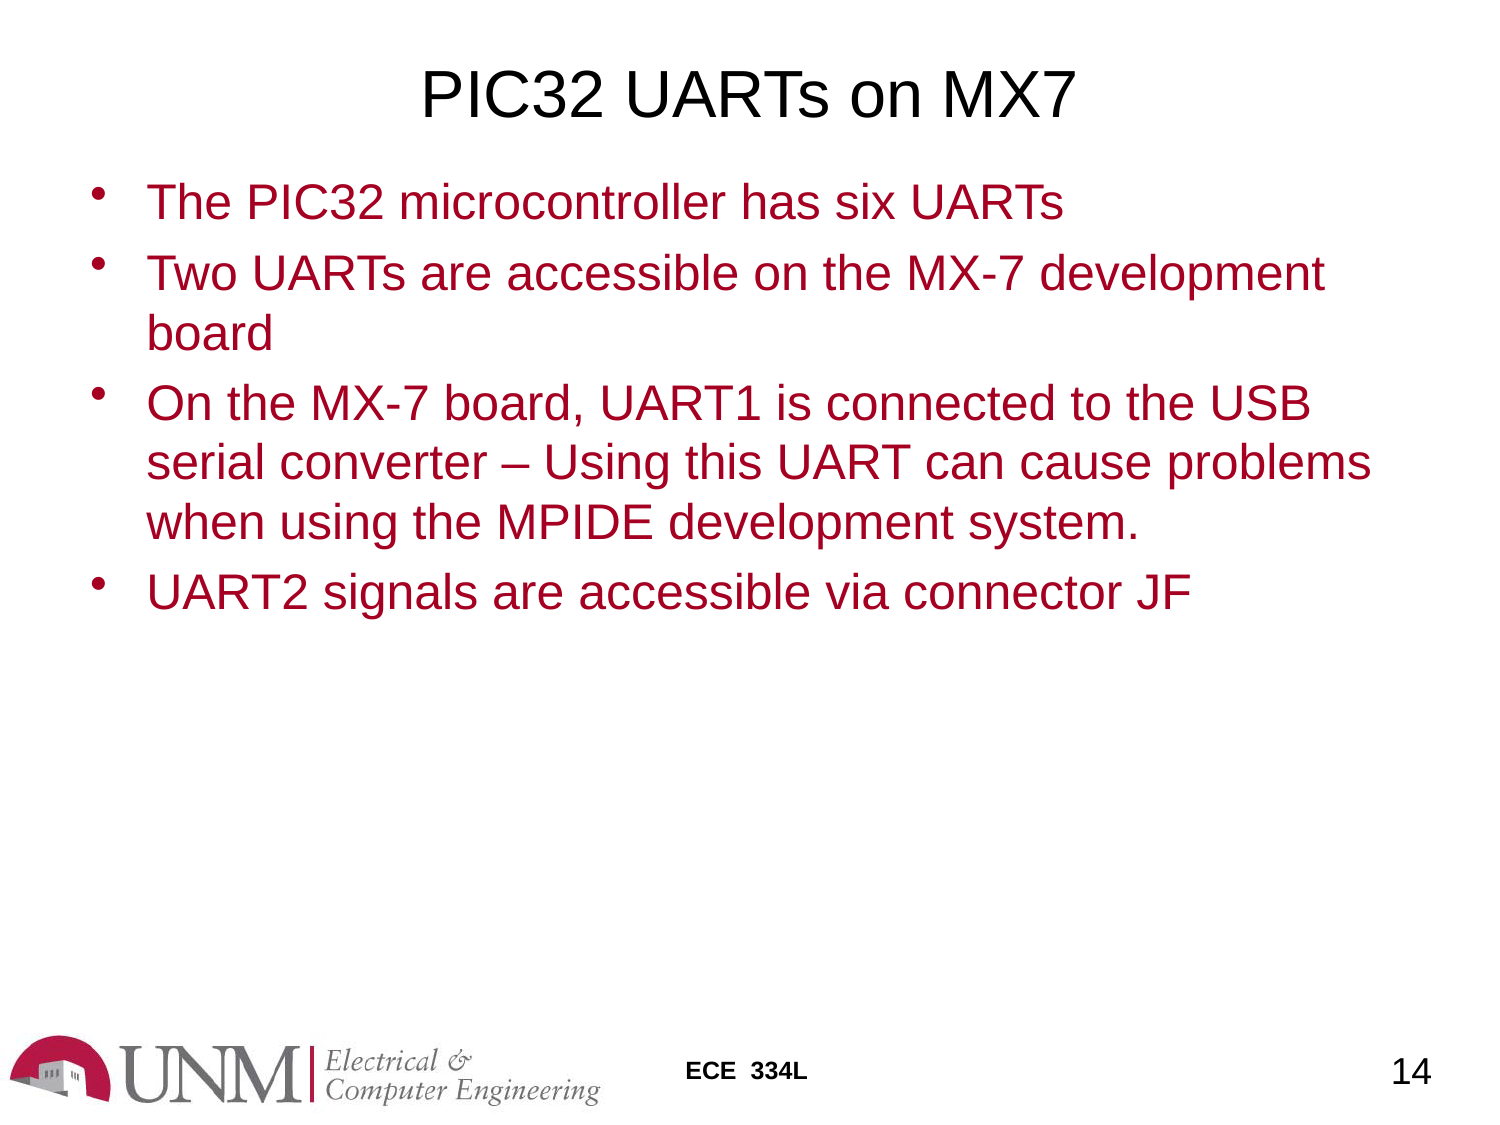

# PIC32 UARTs on MX7
The PIC32 microcontroller has six UARTs
Two UARTs are accessible on the MX-7 development board
On the MX-7 board, UART1 is connected to the USB serial converter – Using this UART can cause problems when using the MPIDE development system.
UART2 signals are accessible via connector JF